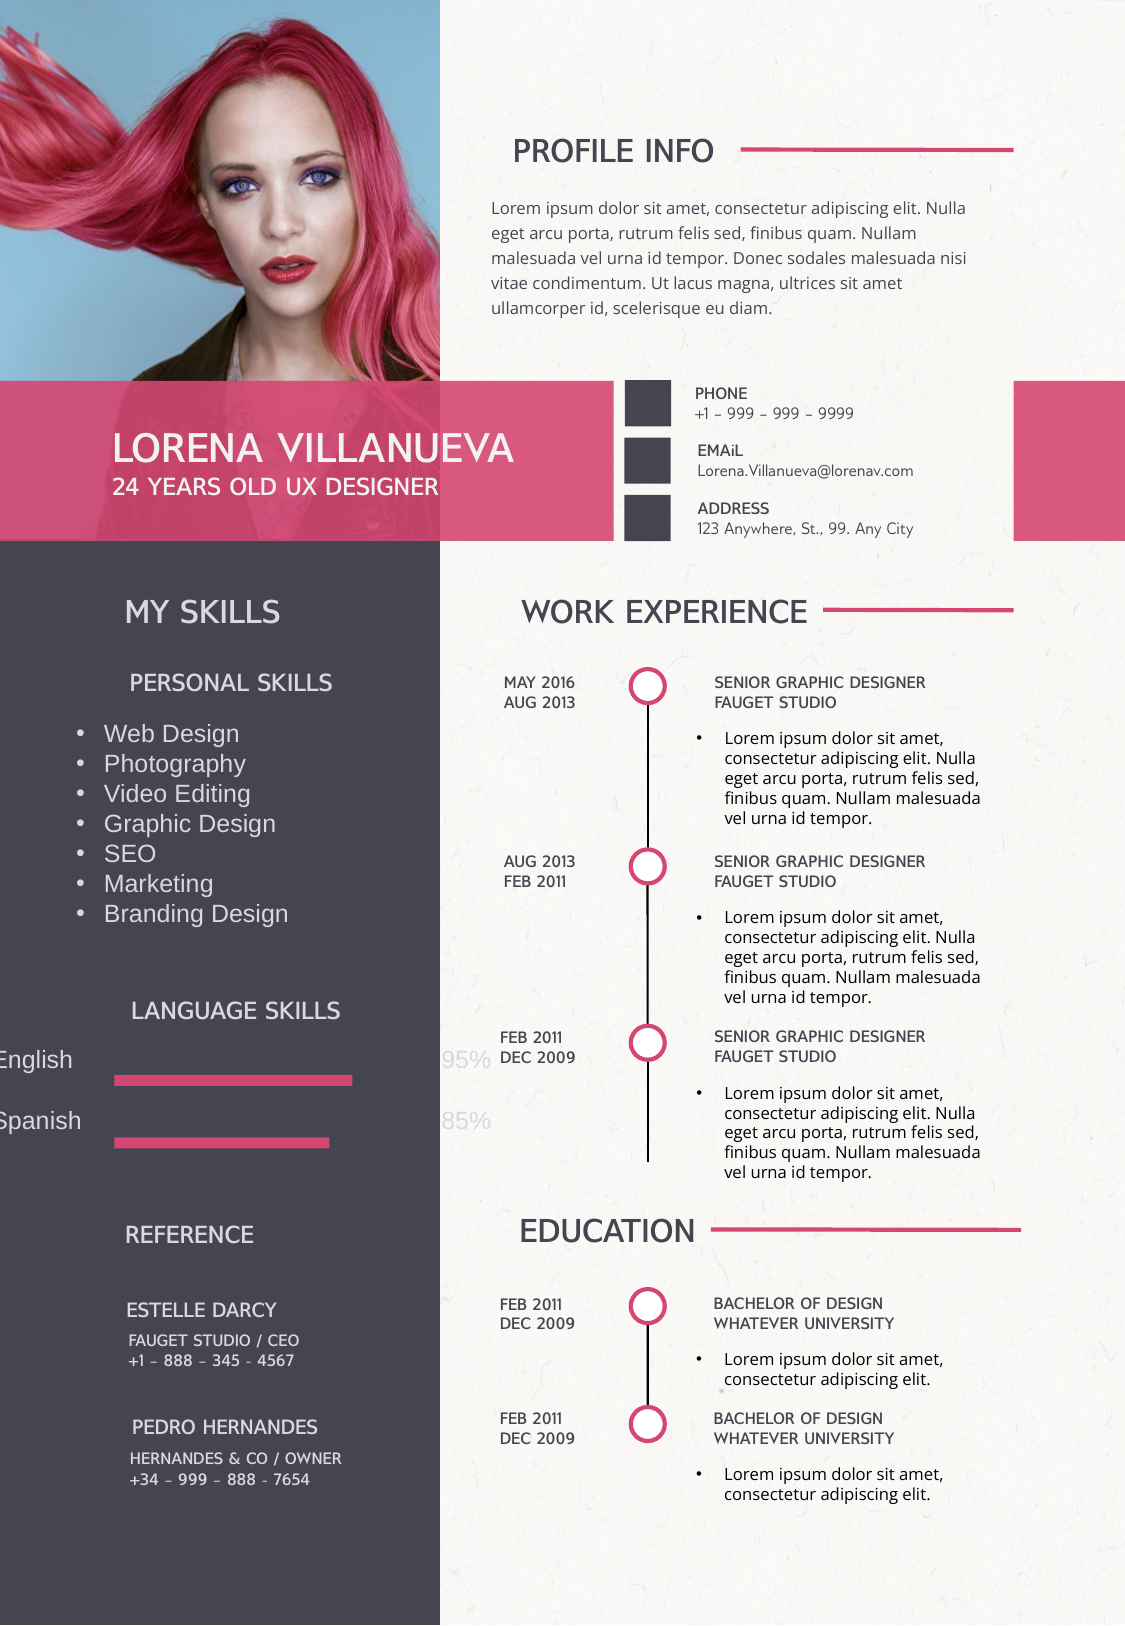

PROFILE INFO
Lorem ipsum dolor sit amet, consectetur adipiscing elit. Nulla eget arcu porta, rutrum felis sed, finibus quam. Nullam malesuada vel urna id tempor. Donec sodales malesuada nisi vitae condimentum. Ut lacus magna, ultrices sit amet ullamcorper id, scelerisque eu diam.
PHONE
+1 – 999 – 999 – 9999

LORENA VILLANUEVA
24 YEARS OLD UX DESIGNER

EMAiL
Lorena.Villanueva@lorenav.com

ADDRESS
123 Anywhere, St., 99. Any City

MY SKILLS
WORK EXPERIENCE
PERSONAL SKILLS
MAY 2016
AUG 2013
SENIOR GRAPHIC DESIGNER
FAUGET STUDIO

Web Design
Photography
Video Editing
Graphic Design
SEO
Marketing
Branding Design
Lorem ipsum dolor sit amet, consectetur adipiscing elit. Nulla eget arcu porta, rutrum felis sed, finibus quam. Nullam malesuada vel urna id tempor.
AUG 2013
FEB 2011
SENIOR GRAPHIC DESIGNER
FAUGET STUDIO

Lorem ipsum dolor sit amet, consectetur adipiscing elit. Nulla eget arcu porta, rutrum felis sed, finibus quam. Nullam malesuada vel urna id tempor.
LANGUAGE SKILLS
SENIOR GRAPHIC DESIGNER
FAUGET STUDIO
FEB 2011
DEC 2009

English			95%

Lorem ipsum dolor sit amet, consectetur adipiscing elit. Nulla eget arcu porta, rutrum felis sed, finibus quam. Nullam malesuada vel urna id tempor.
Spanish			85%

EDUCATION
REFERENCE
BACHELOR OF DESIGN
WHATEVER UNIVERSITY
FEB 2011
DEC 2009

ESTELLE DARCY
FAUGET STUDIO / CEO
+1 – 888 – 345 - 4567
Lorem ipsum dolor sit amet, consectetur adipiscing elit.
FEB 2011
DEC 2009
BACHELOR OF DESIGN
WHATEVER UNIVERSITY
PEDRO HERNANDES

HERNANDES & CO / OWNER
+34 – 999 – 888 - 7654
Lorem ipsum dolor sit amet, consectetur adipiscing elit.